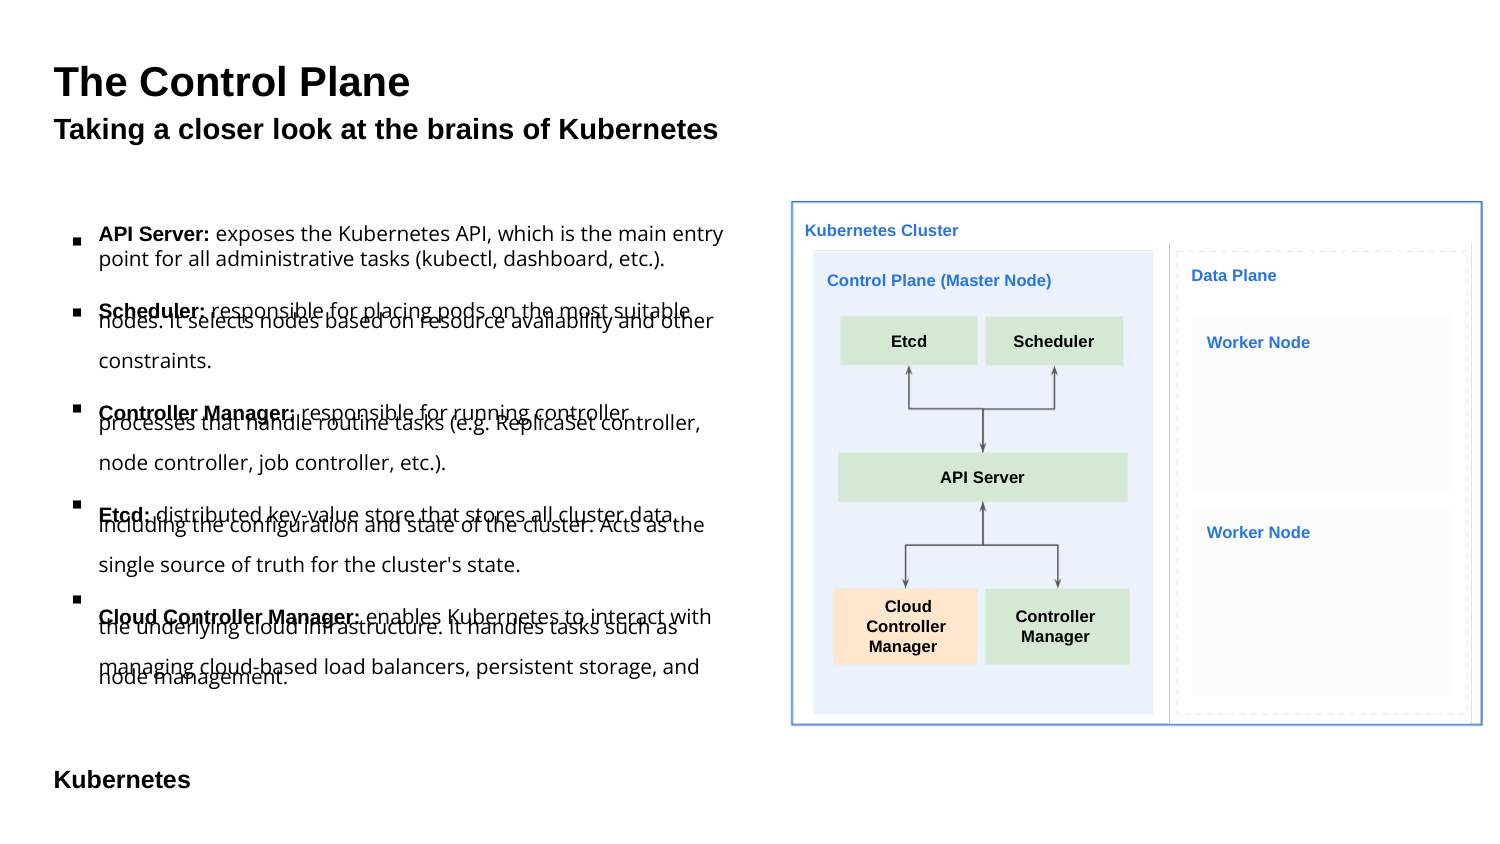

The Control Plane
Taking a closer look at the brains of Kubernetes

Kubernetes Cluster

API Server: exposes the Kubernetes API, which is the main entry point for all administrative tasks (kubectl, dashboard, etc.).
Scheduler: responsible for placing pods on the most suitable
nodes. It selects nodes based on resource availability and other
constraints.
Controller Manager: responsible for running controller
processes that handle routine tasks (e.g. ReplicaSet controller,
node controller, job controller, etc.).
Etcd: distributed key-value store that stores all cluster data,
including the conﬁguration and state of the cluster. Acts as the
single source of truth for the cluster's state.
Cloud Controller Manager: enables Kubernetes to interact with
the underlying cloud infrastructure. It handles tasks such as
managing cloud-based load balancers, persistent storage, and
node management.
■
Control Plane (Master Node)
Data Plane
■
Etcd
Scheduler
Worker Node
■
API Server
■
Worker Node
■
Cloud Controller
Controller
Manager
Manager

Kubernetes